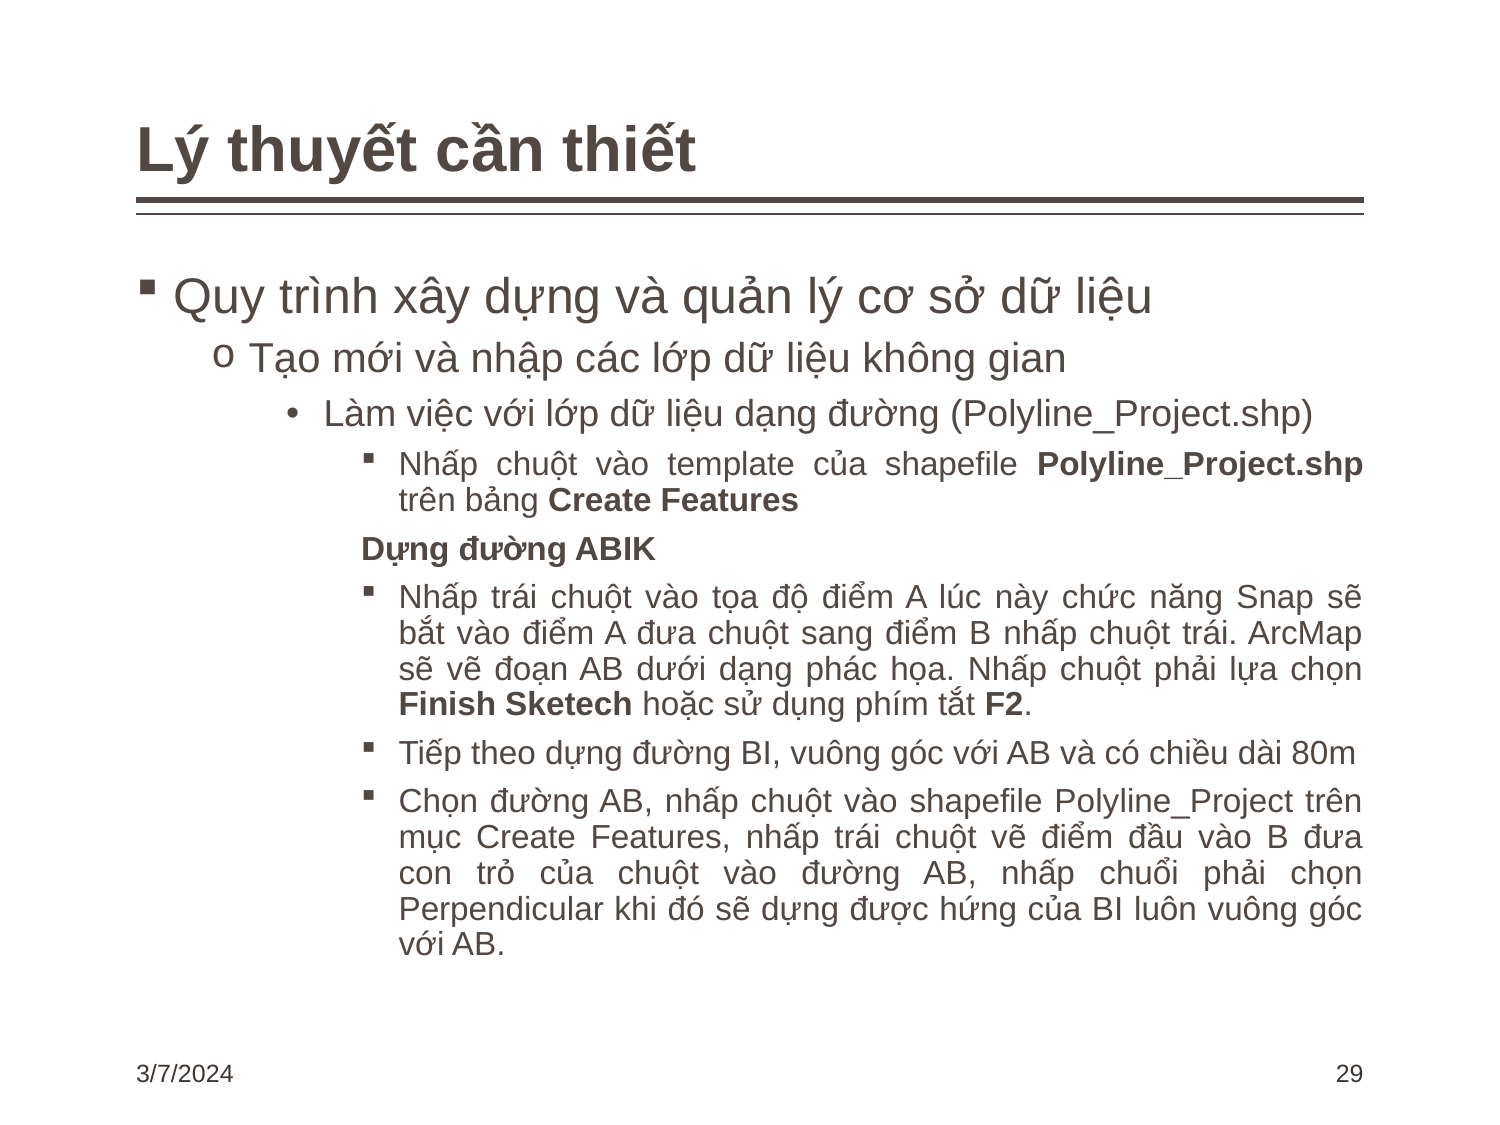

# Lý thuyết cần thiết
Quy trình xây dựng và quản lý cơ sở dữ liệu
Tạo mới và nhập các lớp dữ liệu không gian
Làm việc với lớp dữ liệu dạng đường (Polyline_Project.shp)
Nhấp chuột vào template của shapefile Polyline_Project.shp trên bảng Create Features
Dựng đường ABIK
Nhấp trái chuột vào tọa độ điểm A lúc này chức năng Snap sẽ bắt vào điểm A đưa chuột sang điểm B nhấp chuột trái. ArcMap sẽ vẽ đoạn AB dưới dạng phác họa. Nhấp chuột phải lựa chọn Finish Sketech hoặc sử dụng phím tắt F2.
Tiếp theo dựng đường BI, vuông góc với AB và có chiều dài 80m
Chọn đường AB, nhấp chuột vào shapefile Polyline_Project trên mục Create Features, nhấp trái chuột vẽ điểm đầu vào B đưa con trỏ của chuột vào đường AB, nhấp chuổi phải chọn Perpendicular khi đó sẽ dựng được hứng của BI luôn vuông góc với AB.
3/7/2024
29